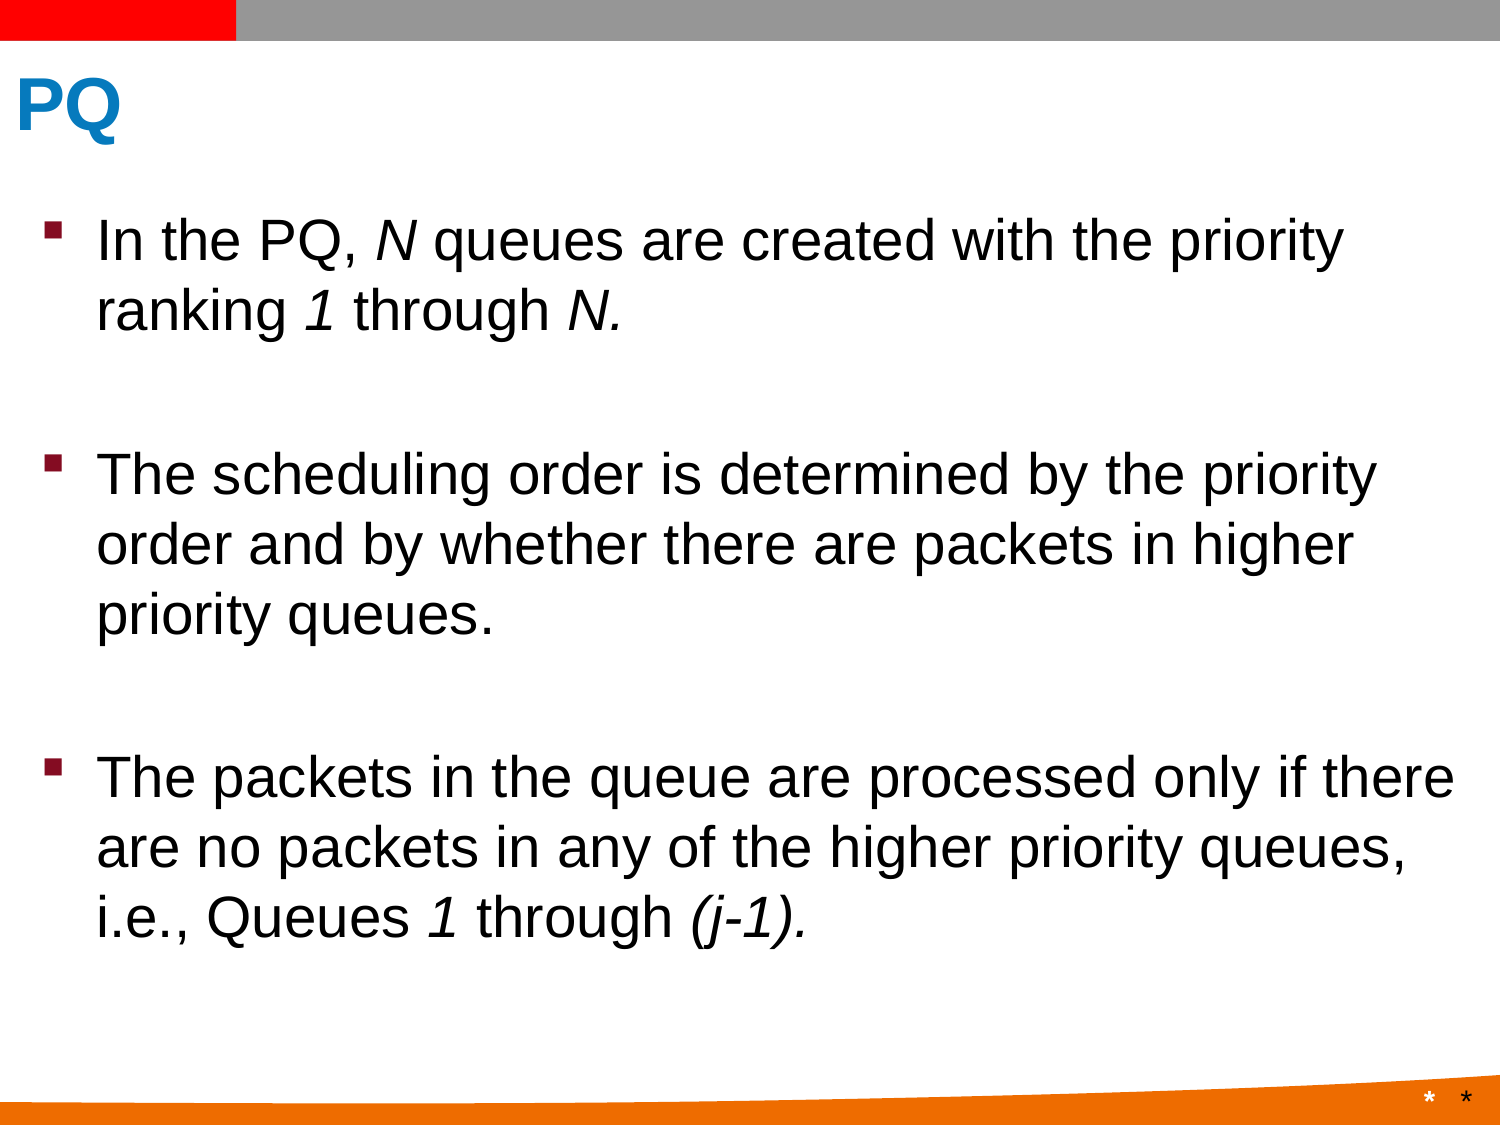

# PQ
In the PQ, N queues are created with the priority ranking 1 through N.

The scheduling order is determined by the priority order and by whether there are packets in higher priority queues.

The packets in the queue are processed only if there are no packets in any of the higher priority queues, i.e., Queues 1 through (j-1).

*